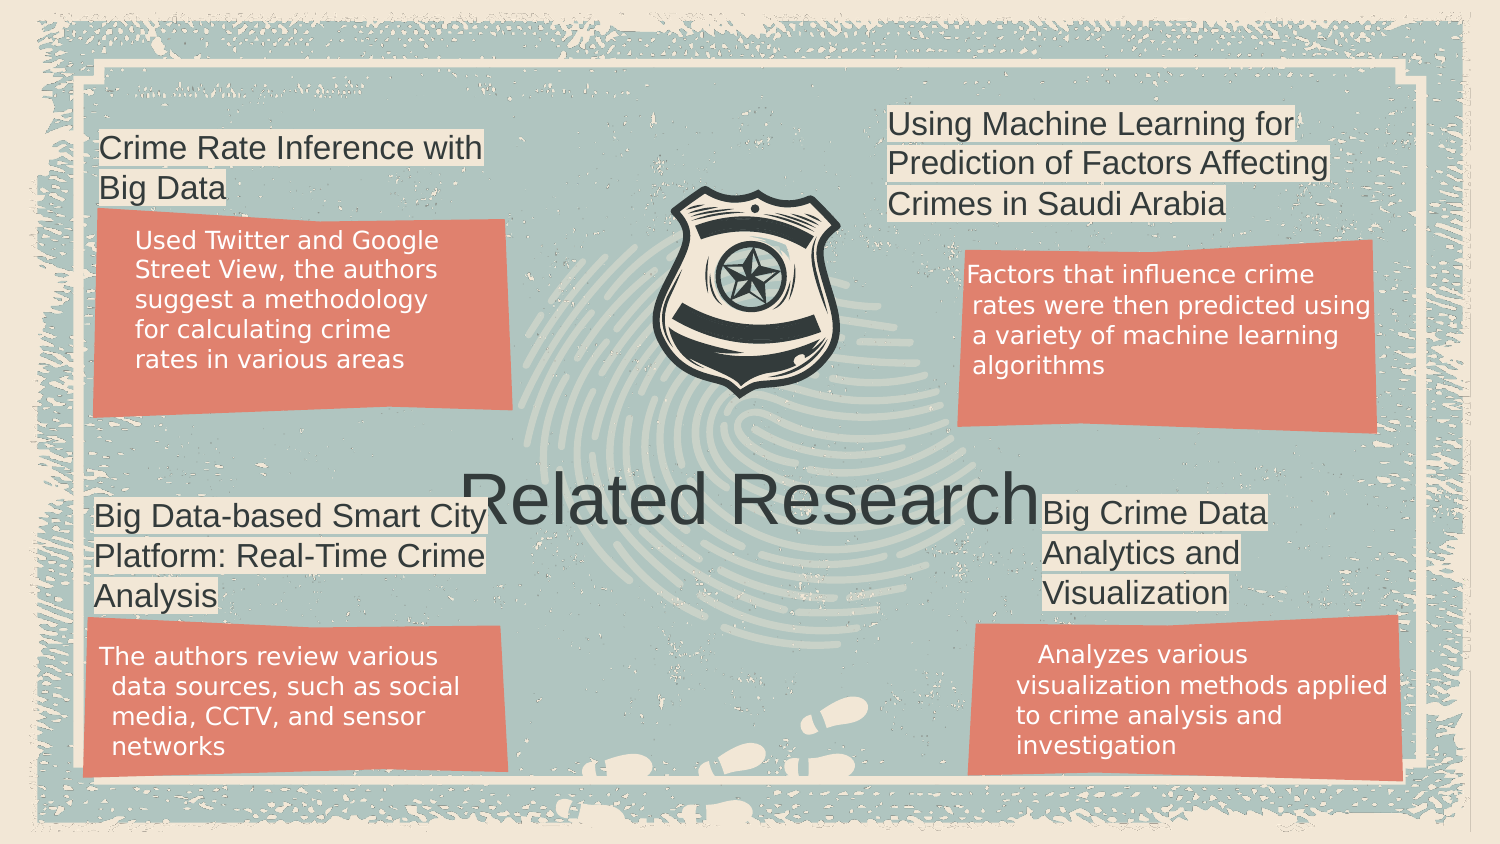

# Crime Rate Inference with Big Data
Using Machine Learning for Prediction of Factors Affecting Crimes in Saudi Arabia

     Factors that influence crime rates were then predicted using a variety of machine learning algorithms

Used Twitter and Google Street View, the authors suggest a methodology for calculating crime rates in various areas

Related Research
Big Data-based Smart City Platform: Real-Time Crime Analysis
Big Crime Data Analytics and Visualization

         Analyzes various visualization methods applied to crime analysis and investigation
     The authors review various data sources, such as social media, CCTV, and sensor networks